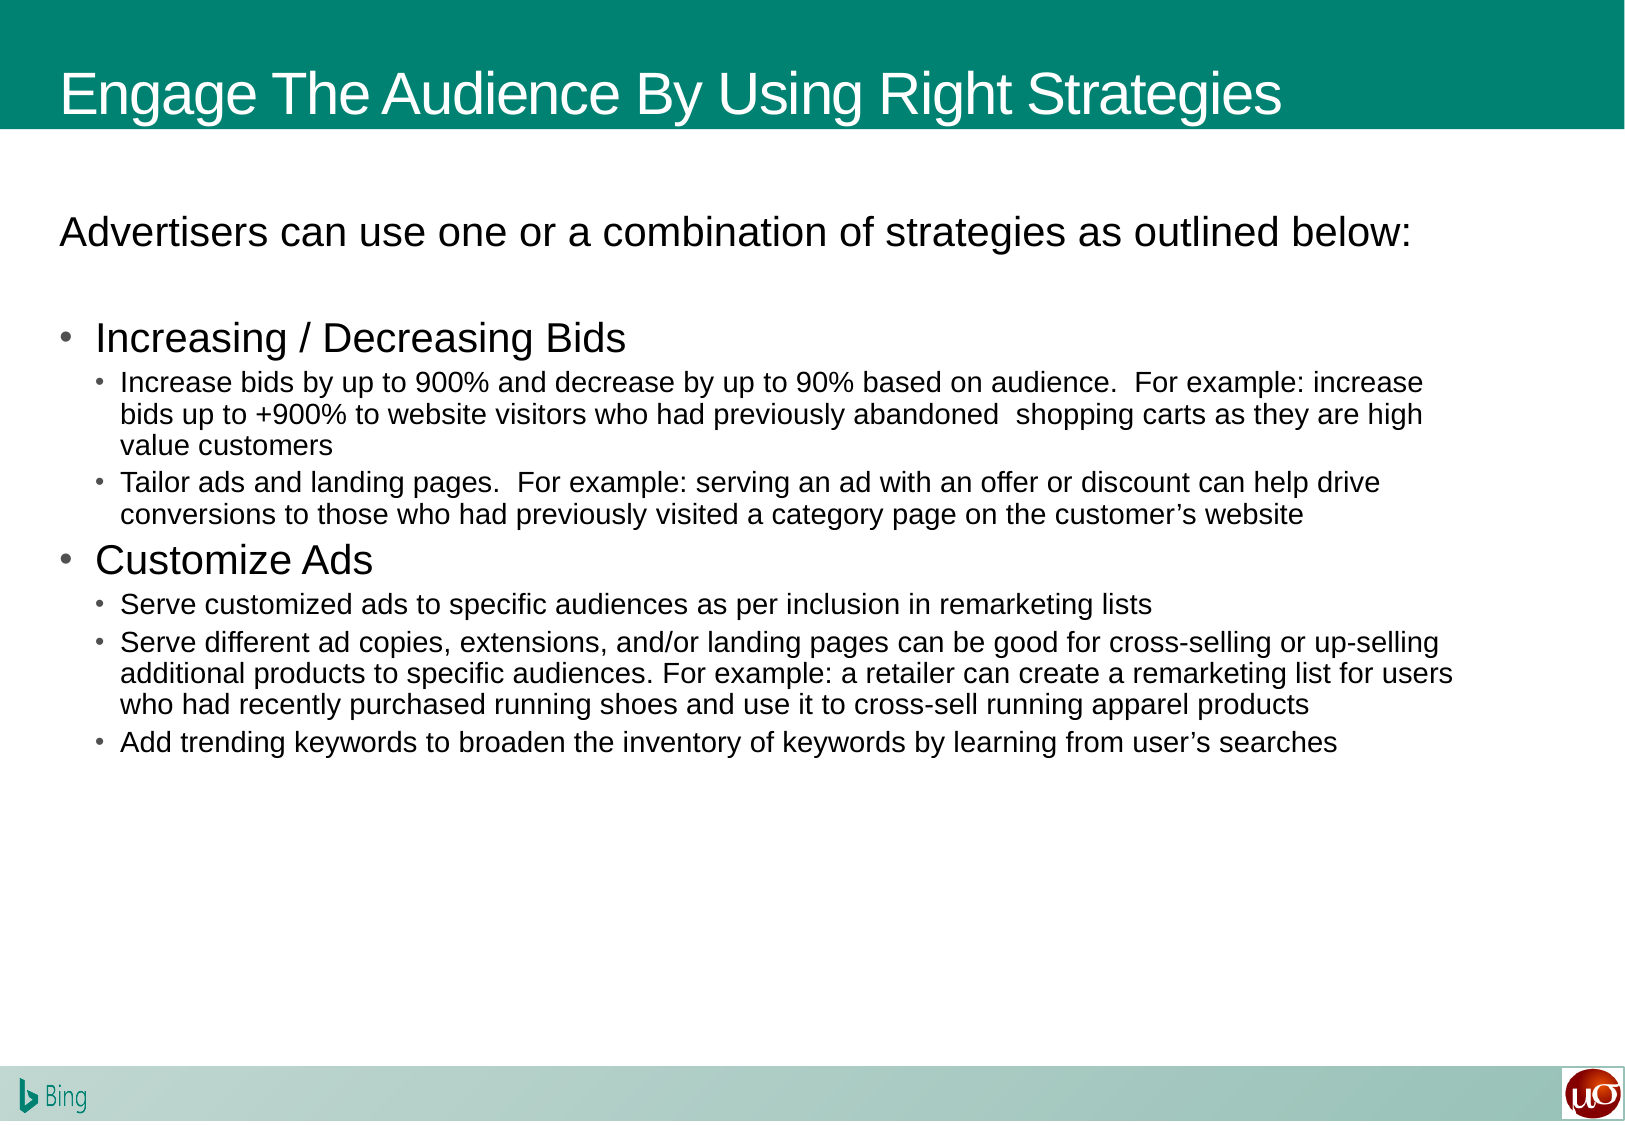

# Engage The Audience By Using Right Strategies
Advertisers can use one or a combination of strategies as outlined below:

Increasing / Decreasing Bids
Increase bids by up to 900% and decrease by up to 90% based on audience.  For example: increase bids up to +900% to website visitors who had previously abandoned  shopping carts as they are high value customers
Tailor ads and landing pages.  For example: serving an ad with an offer or discount can help drive conversions to those who had previously visited a category page on the customer’s website
Customize Ads
Serve customized ads to specific audiences as per inclusion in remarketing lists
Serve different ad copies, extensions, and/or landing pages can be good for cross-selling or up-selling additional products to specific audiences. For example: a retailer can create a remarketing list for users who had recently purchased running shoes and use it to cross-sell running apparel products
Add trending keywords to broaden the inventory of keywords by learning from user’s searches